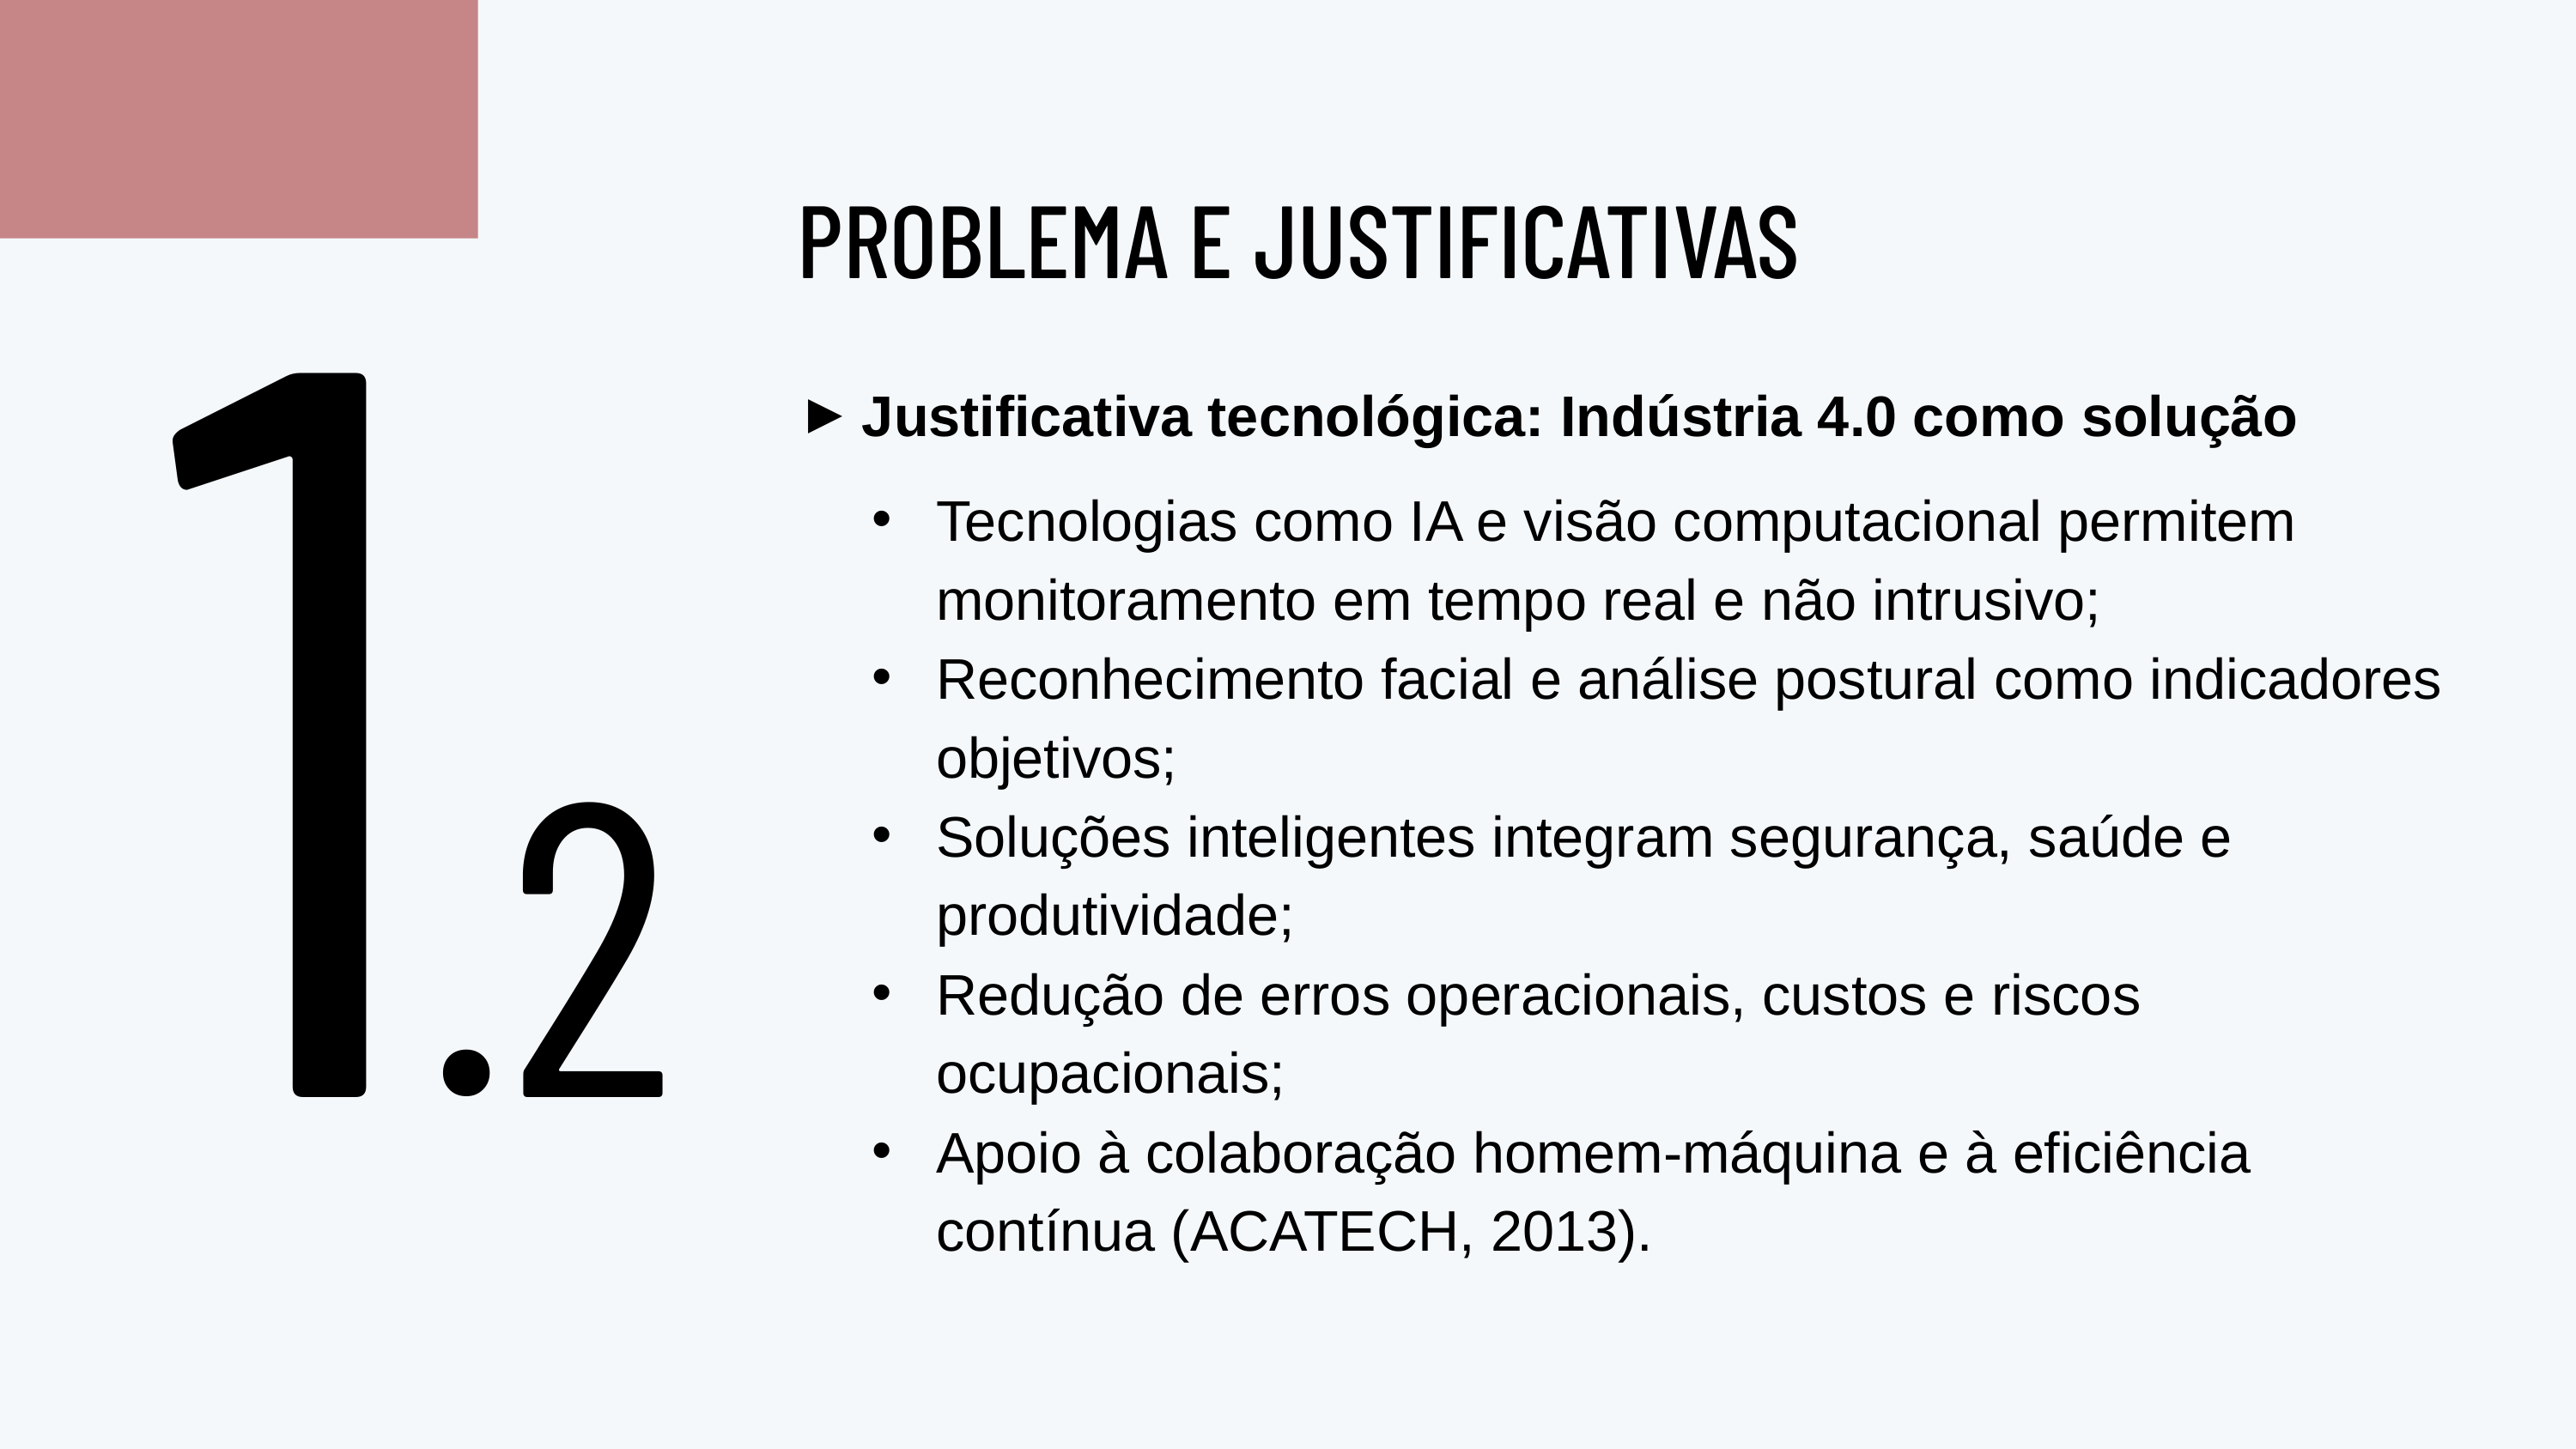

1.2

PROBLEMA E JUSTIFICATIVAS
Justificativa tecnológica: Indústria 4.0 como solução

Tecnologias como IA e visão computacional permitem monitoramento em tempo real e não intrusivo;
Reconhecimento facial e análise postural como indicadores objetivos;
Soluções inteligentes integram segurança, saúde e produtividade;
Redução de erros operacionais, custos e riscos ocupacionais;
Apoio à colaboração homem-máquina e à eficiência contínua (ACATECH, 2013).